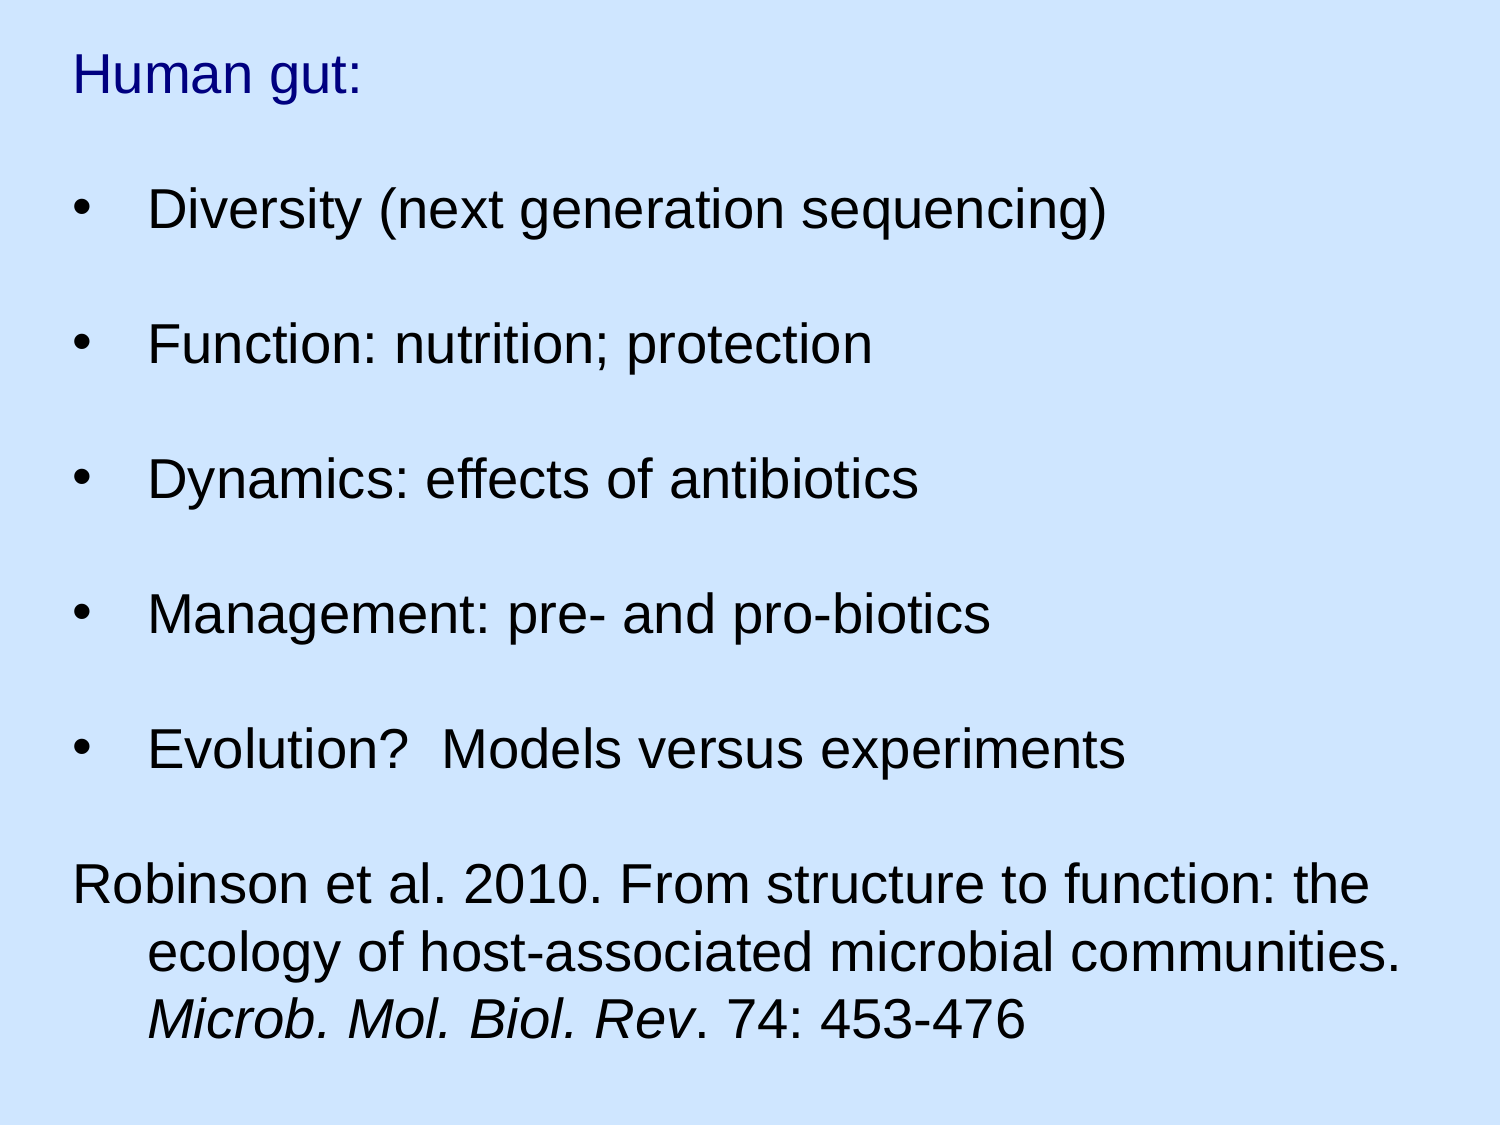

Human gut:

Diversity (next generation sequencing)

Function: nutrition; protection

Dynamics: effects of antibiotics

Management: pre- and pro-biotics

Evolution?  Models versus experiments

Robinson et al. 2010. From structure to function: the ecology of host-associated microbial communities. Microb. Mol. Biol. Rev. 74: 453-476